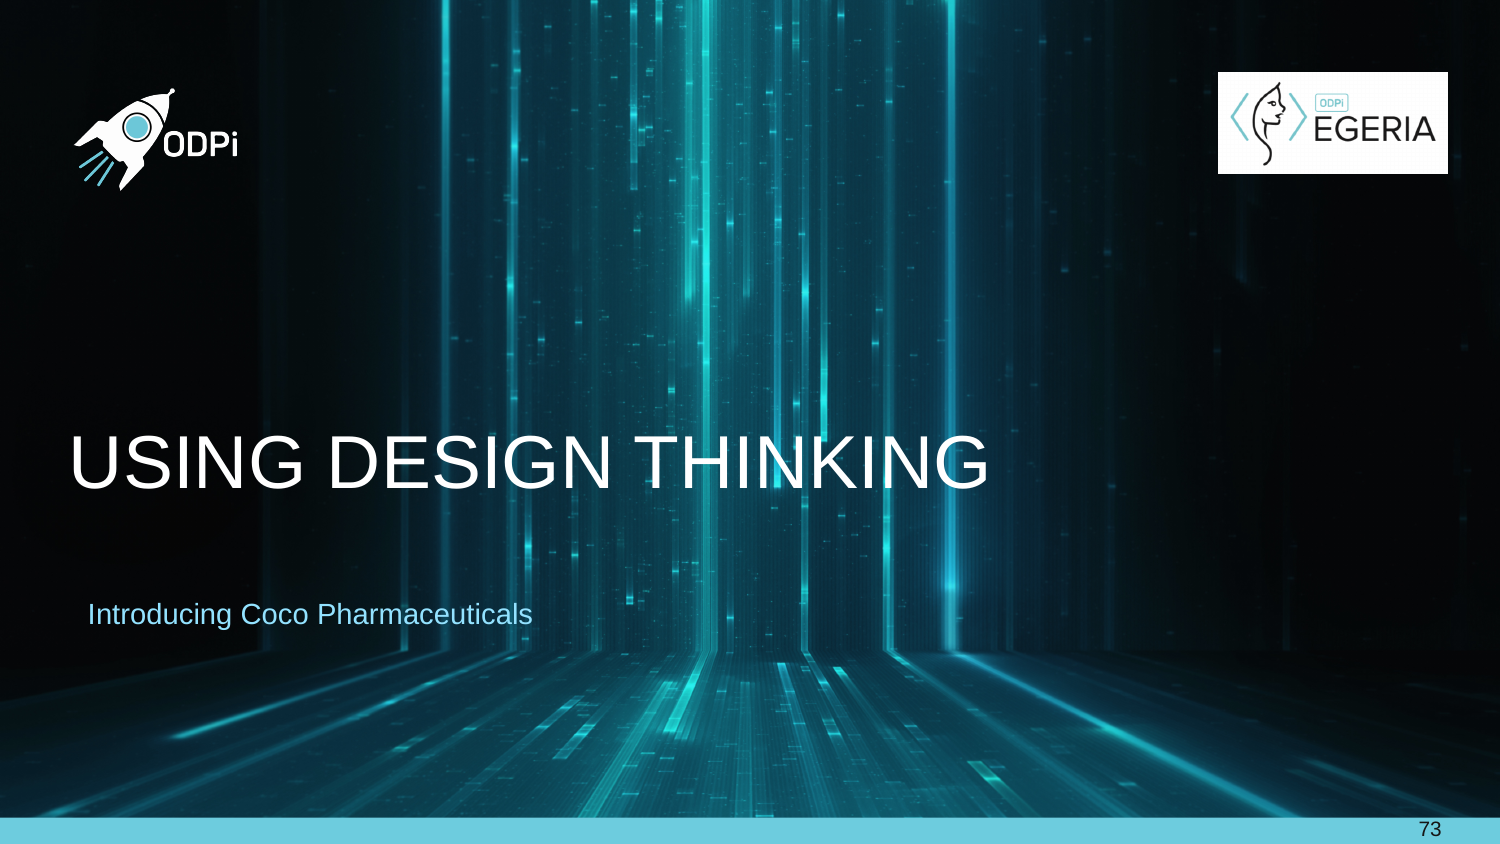

# Using Design Thinking
Introducing Coco Pharmaceuticals

73